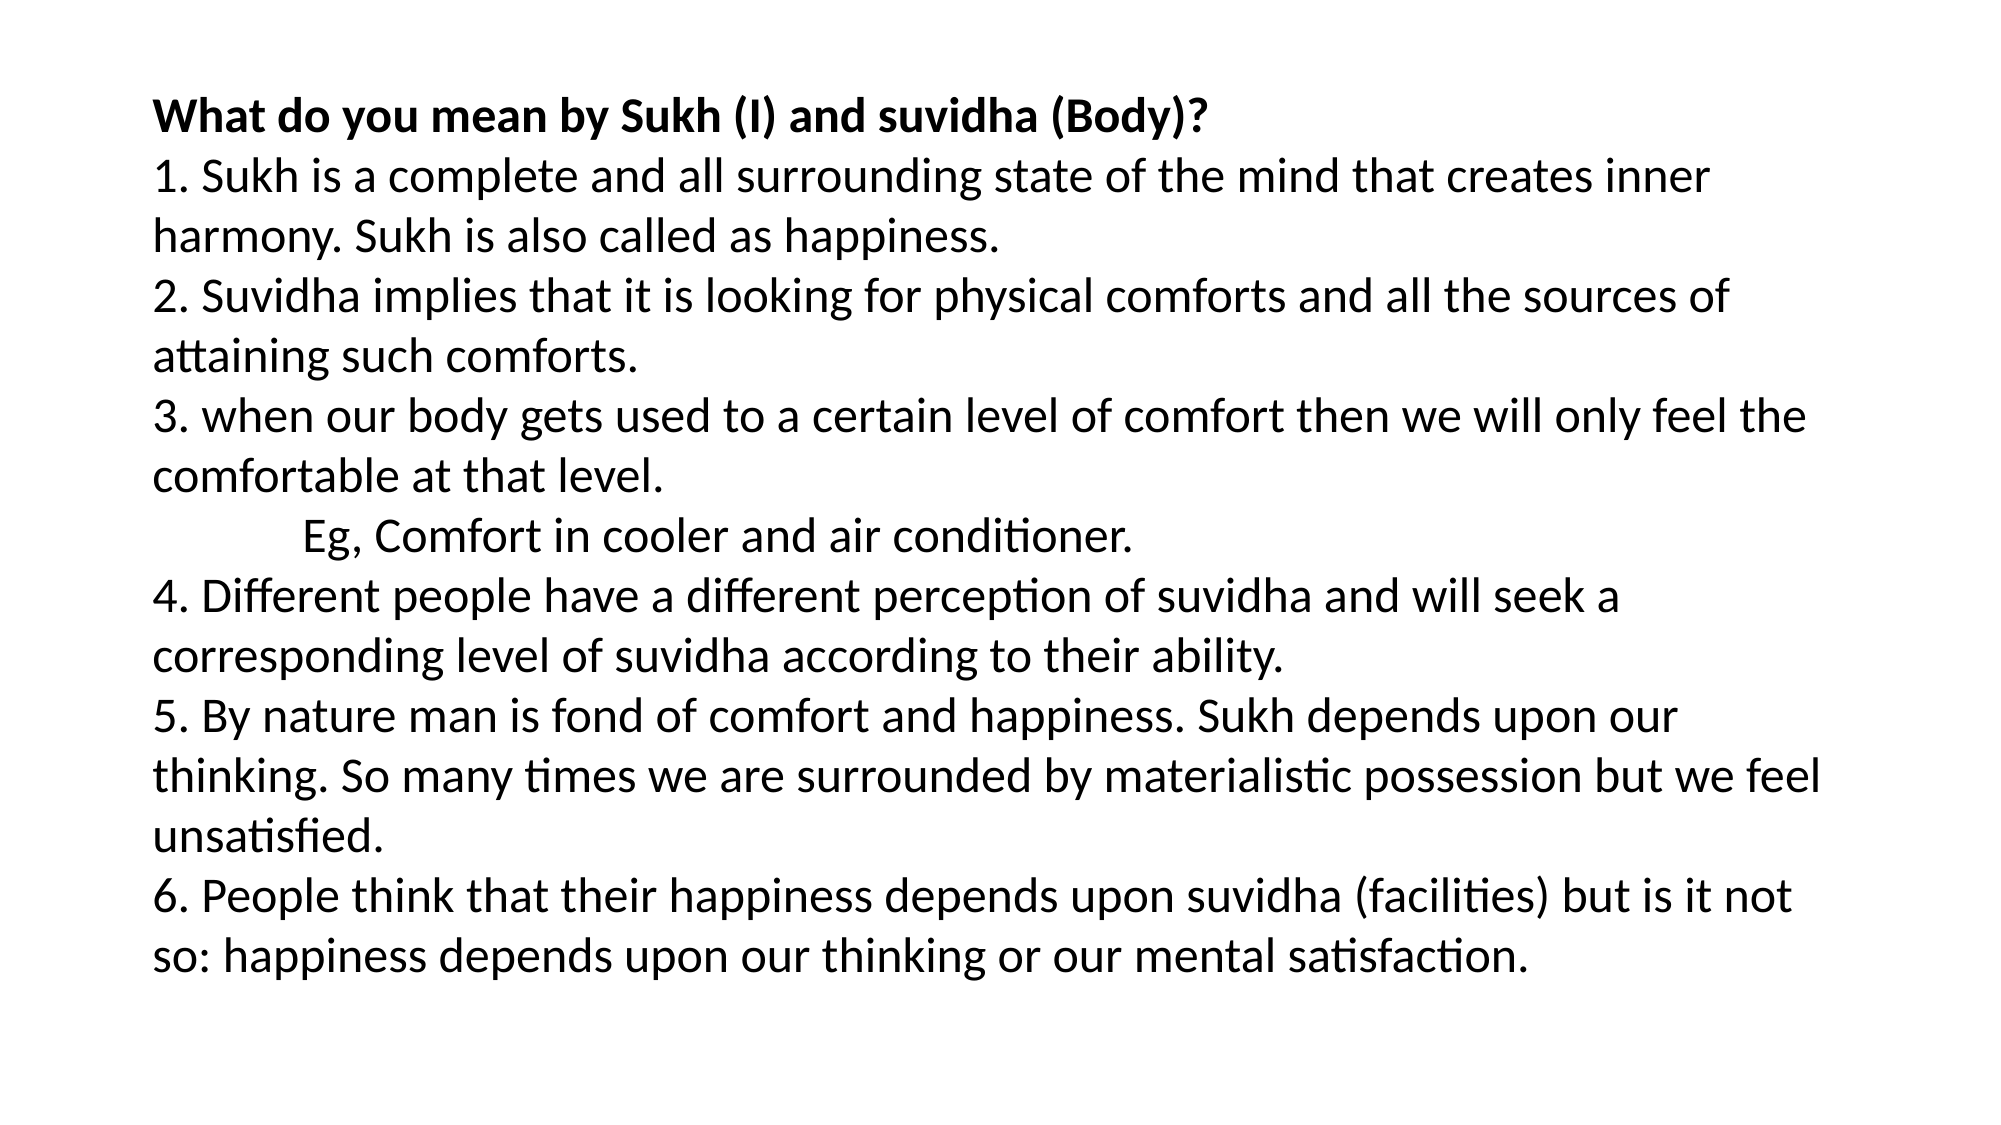

# What do you mean by Sukh (I) and suvidha (Body)? 1. Sukh is a complete and all surrounding state of the mind that creates inner harmony. Sukh is also called as happiness. 2. Suvidha implies that it is looking for physical comforts and all the sources of attaining such comforts. 3. when our body gets used to a certain level of comfort then we will only feel the comfortable at that level. Eg, Comfort in cooler and air conditioner. 4. Different people have a different perception of suvidha and will seek a corresponding level of suvidha according to their ability. 5. By nature man is fond of comfort and happiness. Sukh depends upon our thinking. So many times we are surrounded by materialistic possession but we feel unsatisfied. 6. People think that their happiness depends upon suvidha (facilities) but is it not so: happiness depends upon our thinking or our mental satisfaction.